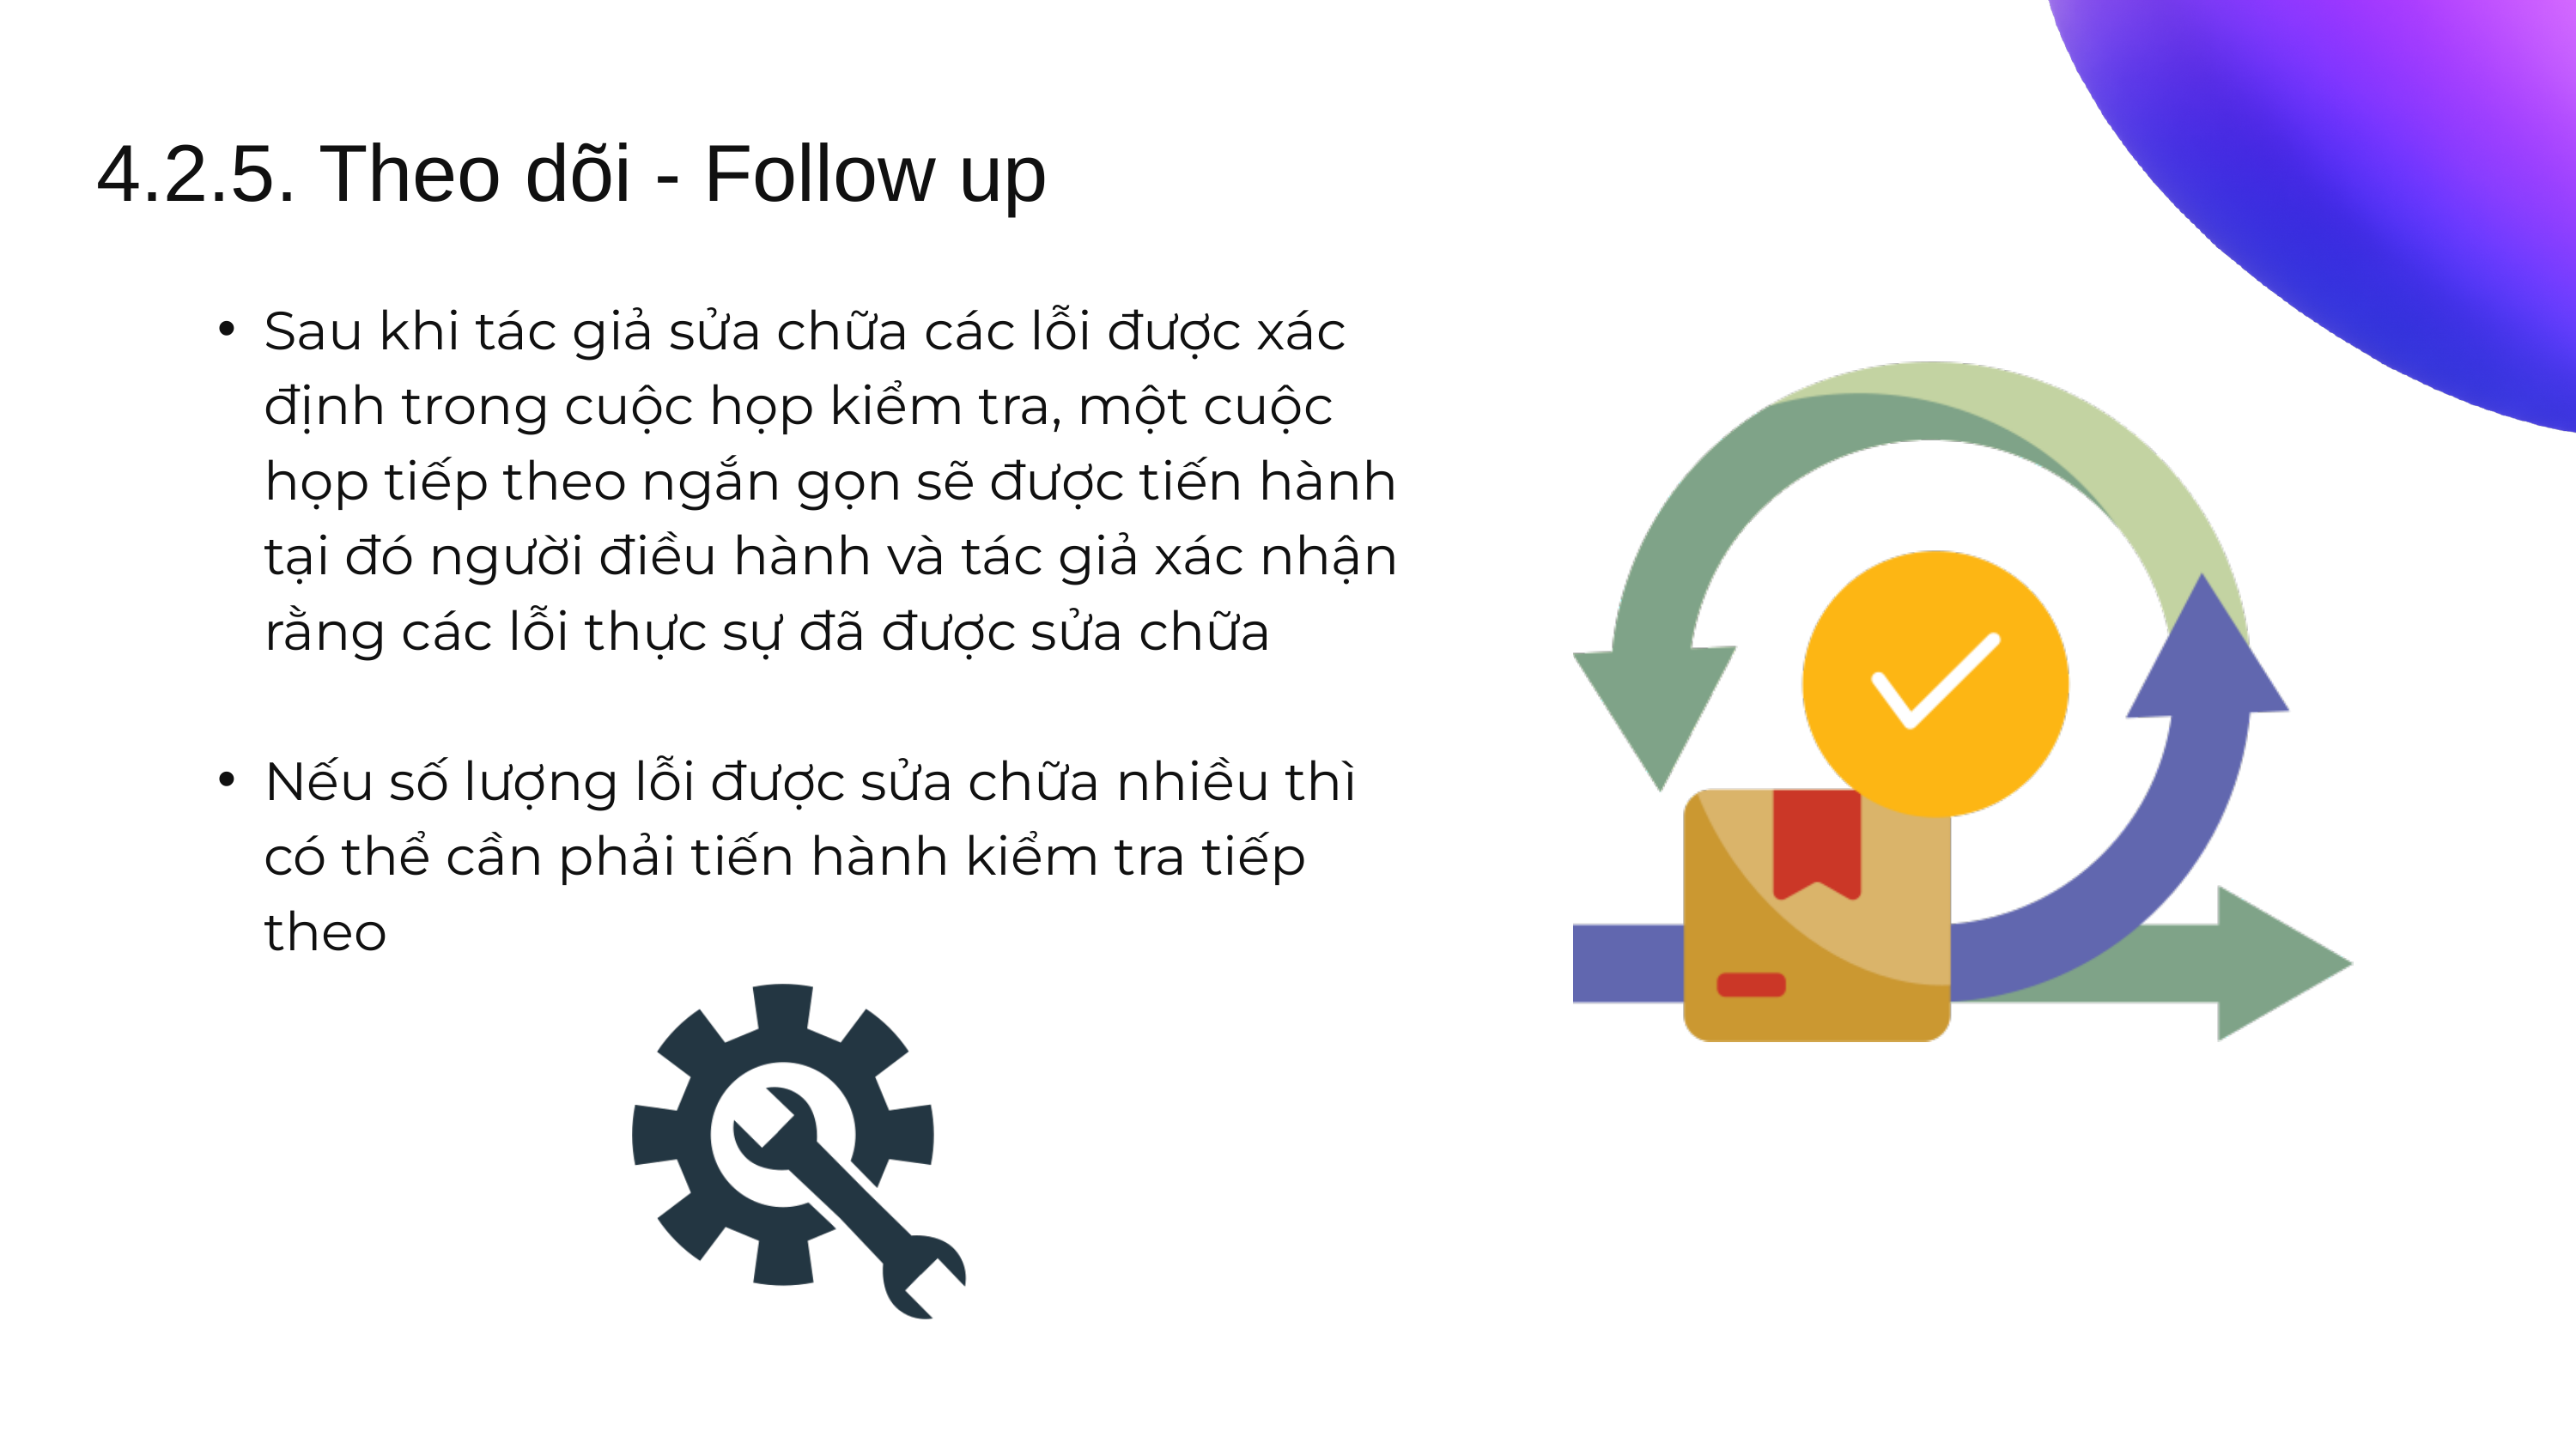

4.2.5. Theo dõi - Follow up

Sau khi tác giả sửa chữa các lỗi được xác định trong cuộc họp kiểm tra, một cuộc họp tiếp theo ngắn gọn sẽ được tiến hành tại đó người điều hành và tác giả xác nhận rằng các lỗi thực sự đã được sửa chữa

Nếu số lượng lỗi được sửa chữa nhiều thì có thể cần phải tiến hành kiểm tra tiếp theo